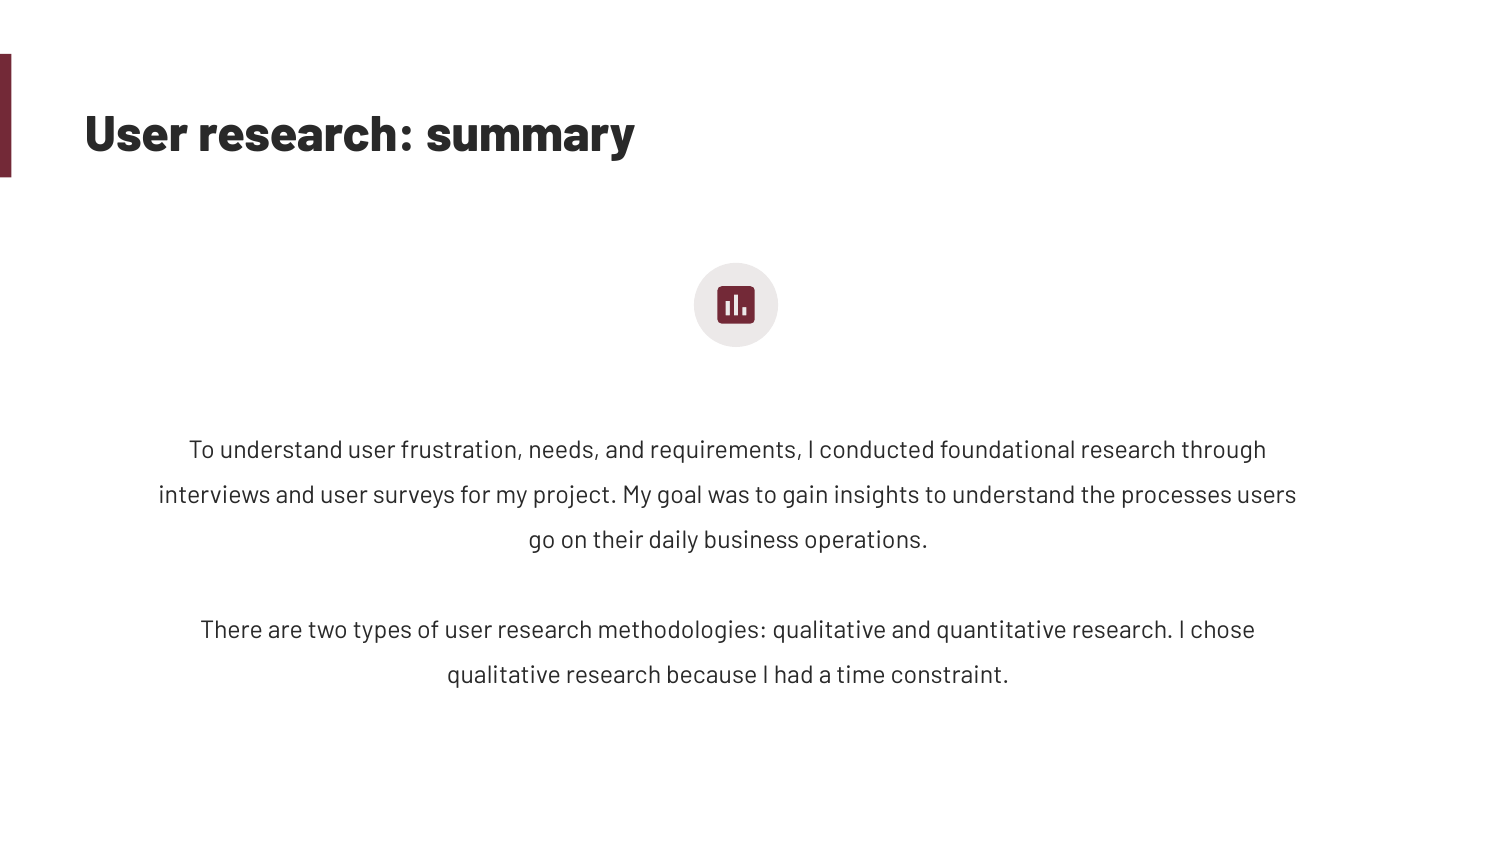

User research: summary

To understand user frustration, needs, and requirements, I conducted foundational research through interviews and user surveys for my project. My goal was to gain insights to understand the processes users go on their daily business operations.

There are two types of user research methodologies: qualitative and quantitative research. I chose qualitative research because I had a time constraint.